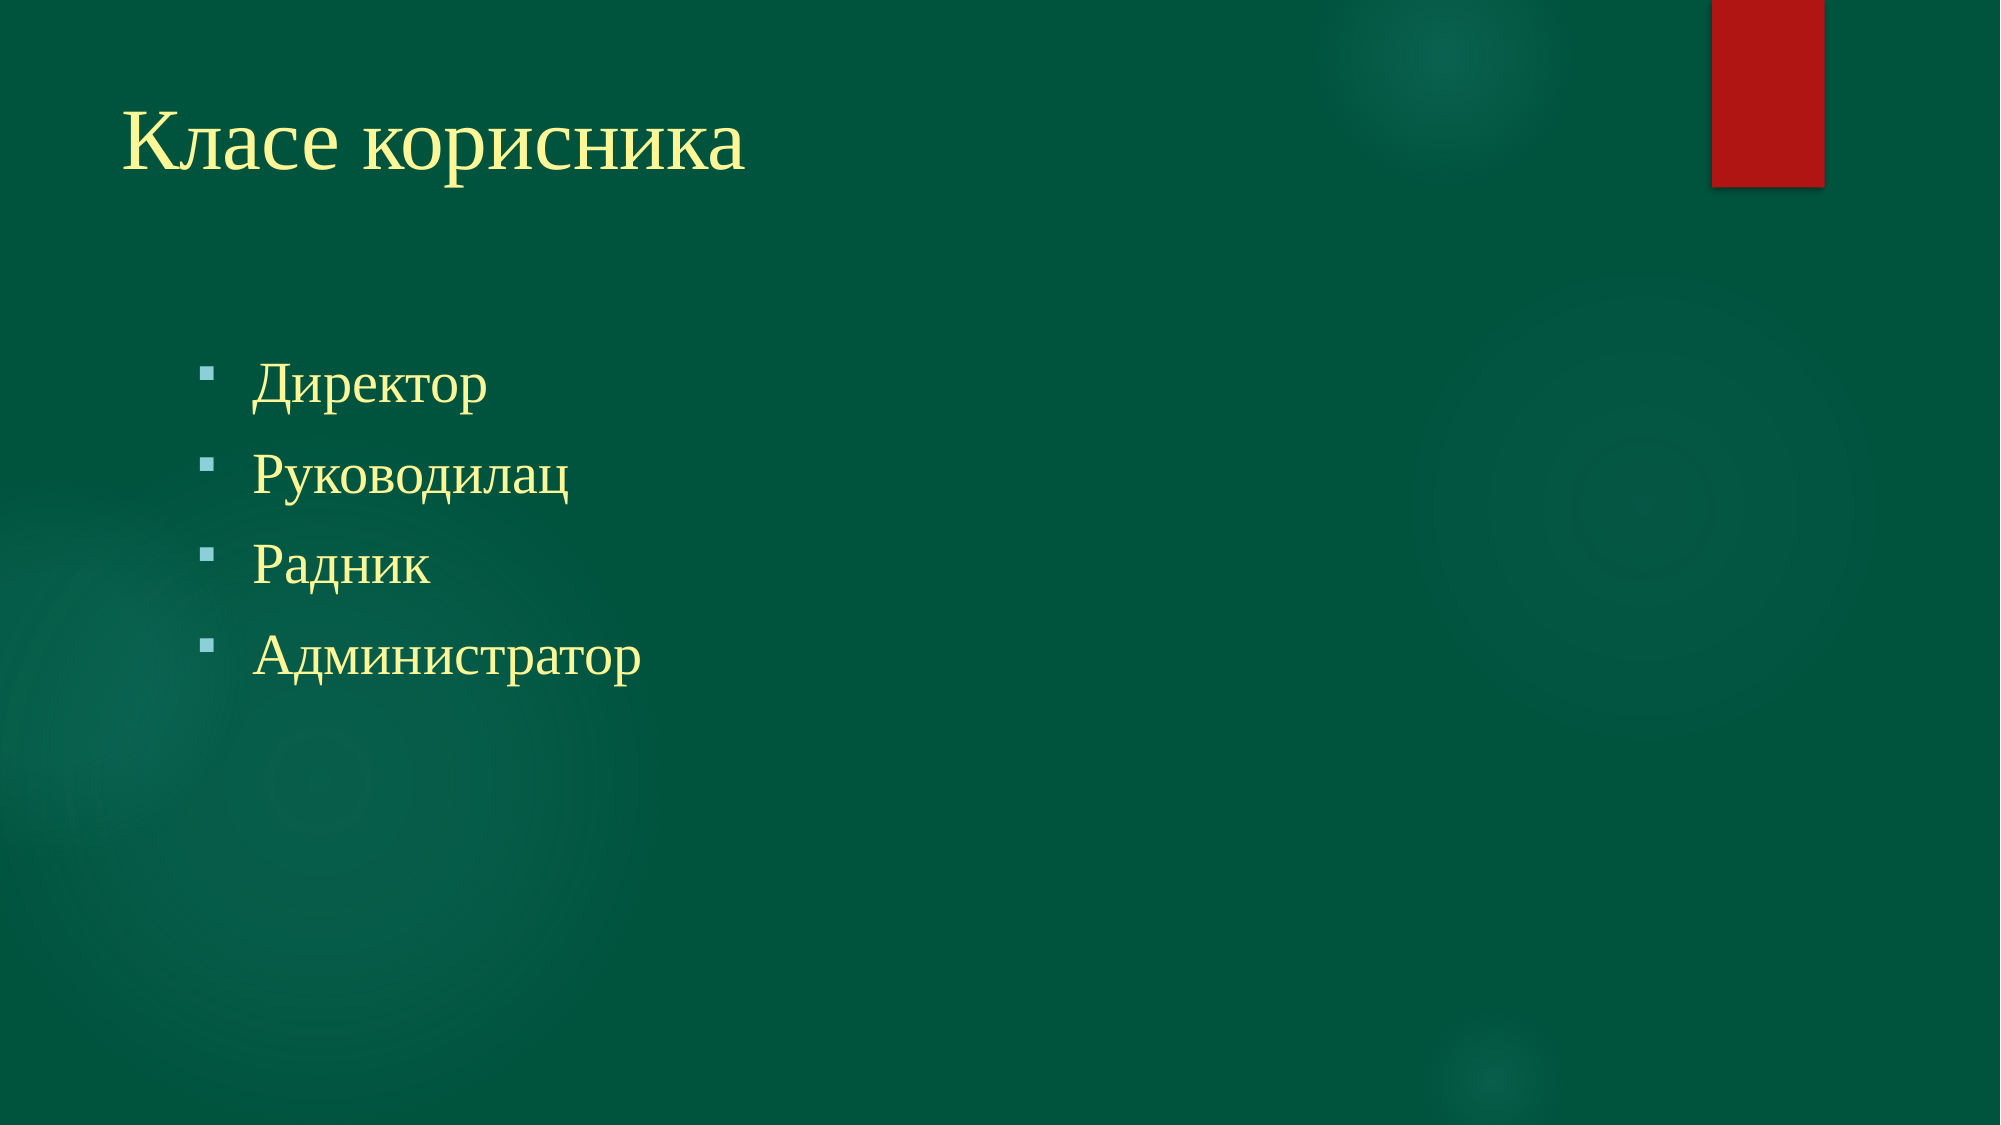

# Класе корисника
Директор
Руководилац
Радник
Администратор